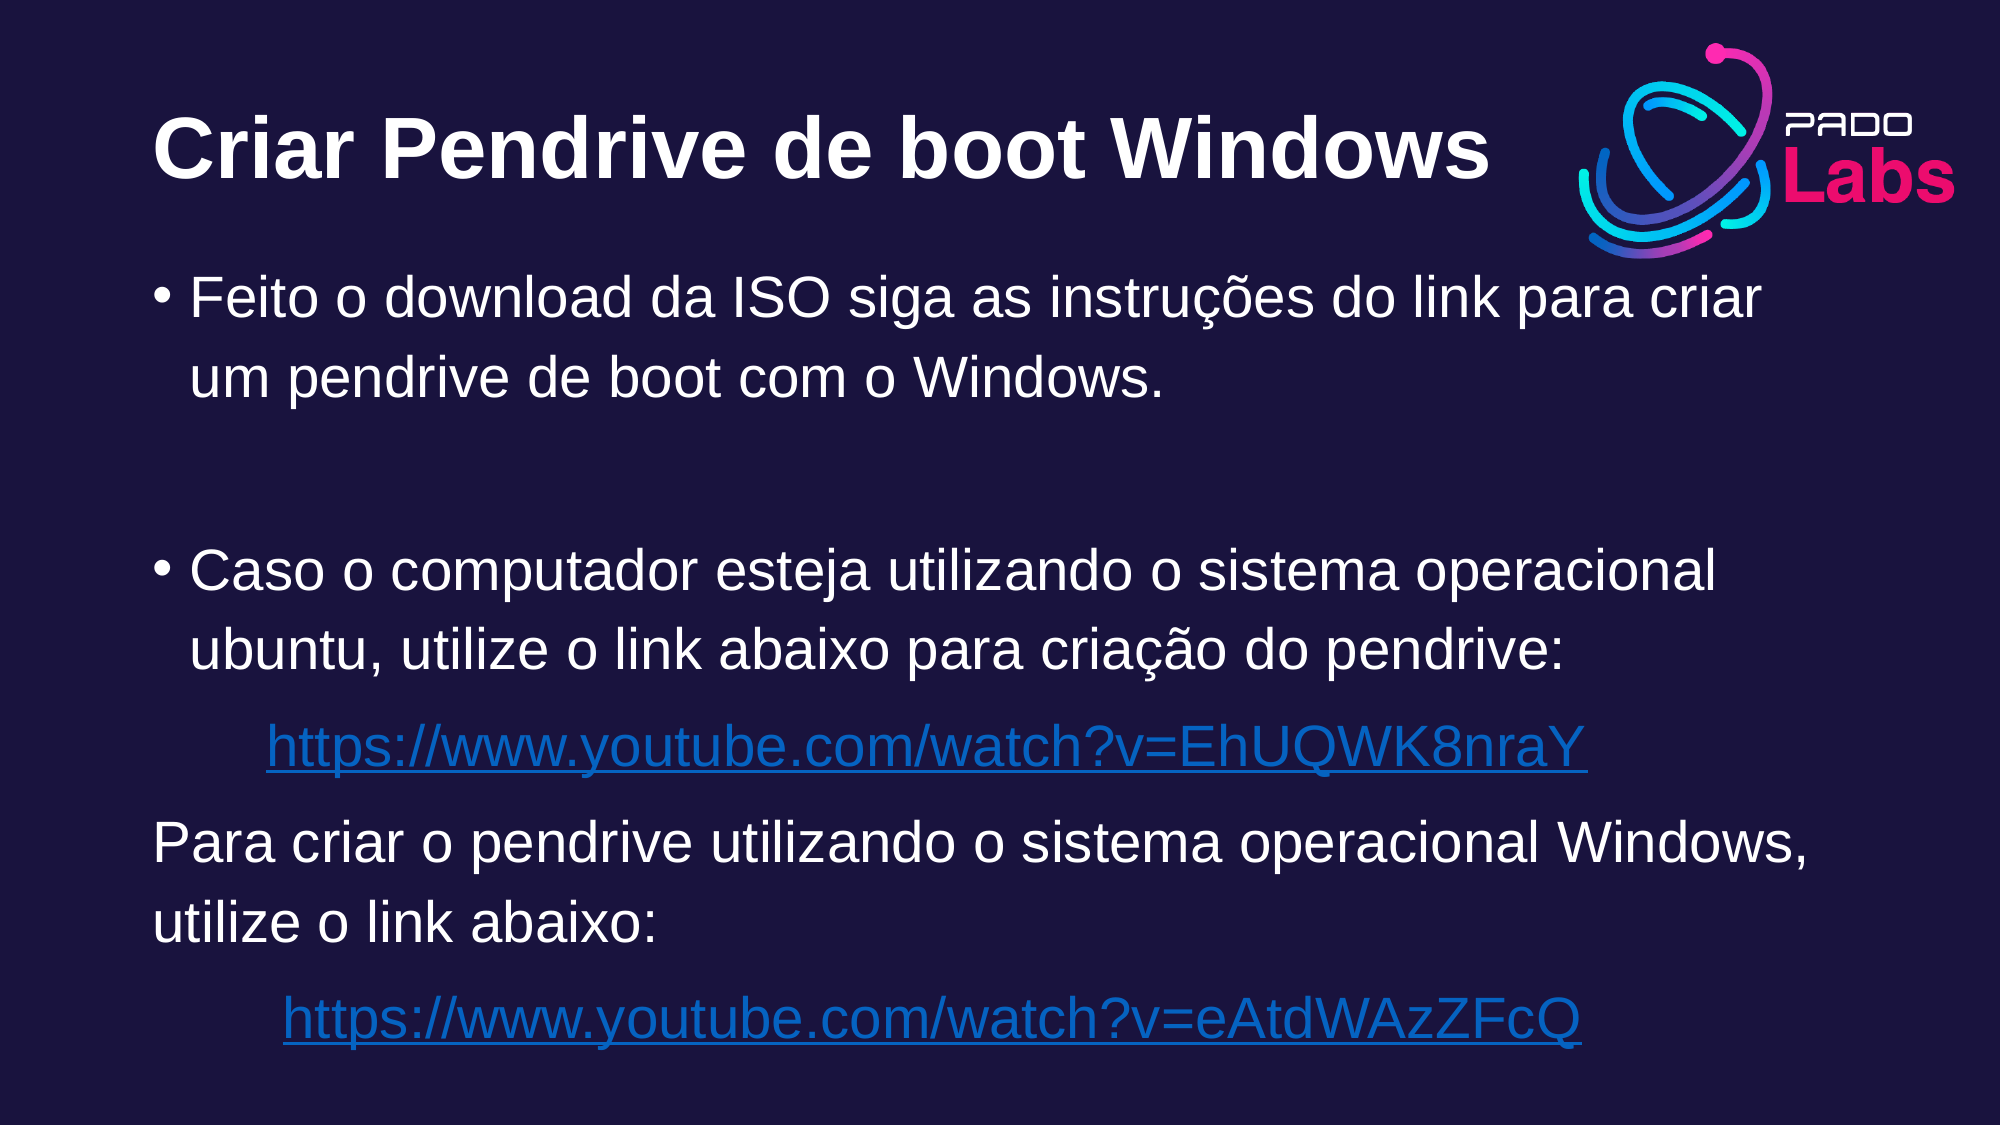

# Criar Pendrive de boot Windows
Feito o download da ISO siga as instruções do link para criar um pendrive de boot com o Windows.

Caso o computador esteja utilizando o sistema operacional ubuntu, utilize o link abaixo para criação do pendrive:
       https://www.youtube.com/watch?v=EhUQWK8nraY
Para criar o pendrive utilizando o sistema operacional Windows, utilize o link abaixo:
        https://www.youtube.com/watch?v=eAtdWAzZFcQ